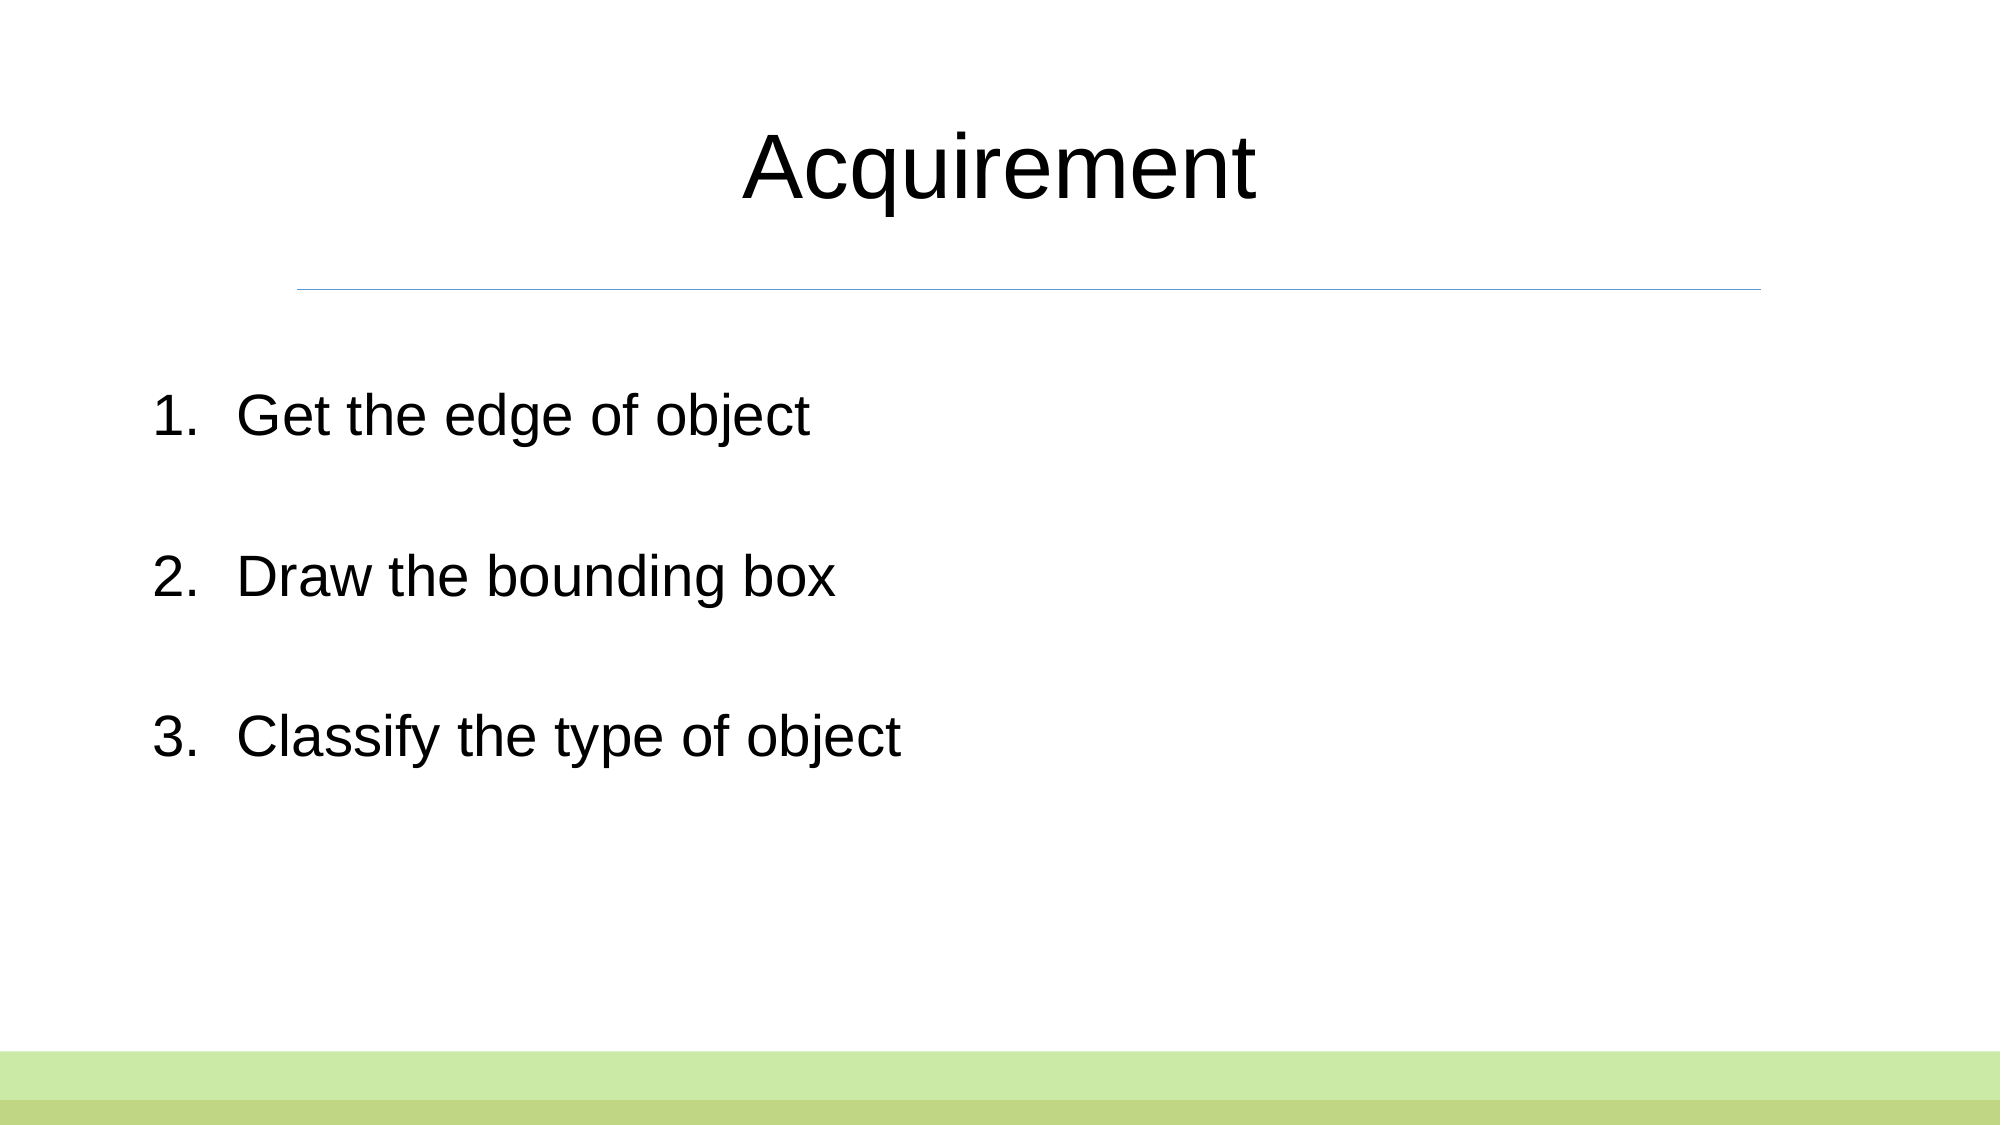

# Acquirement
Get the edge of object
Draw the bounding box
Classify the type of object